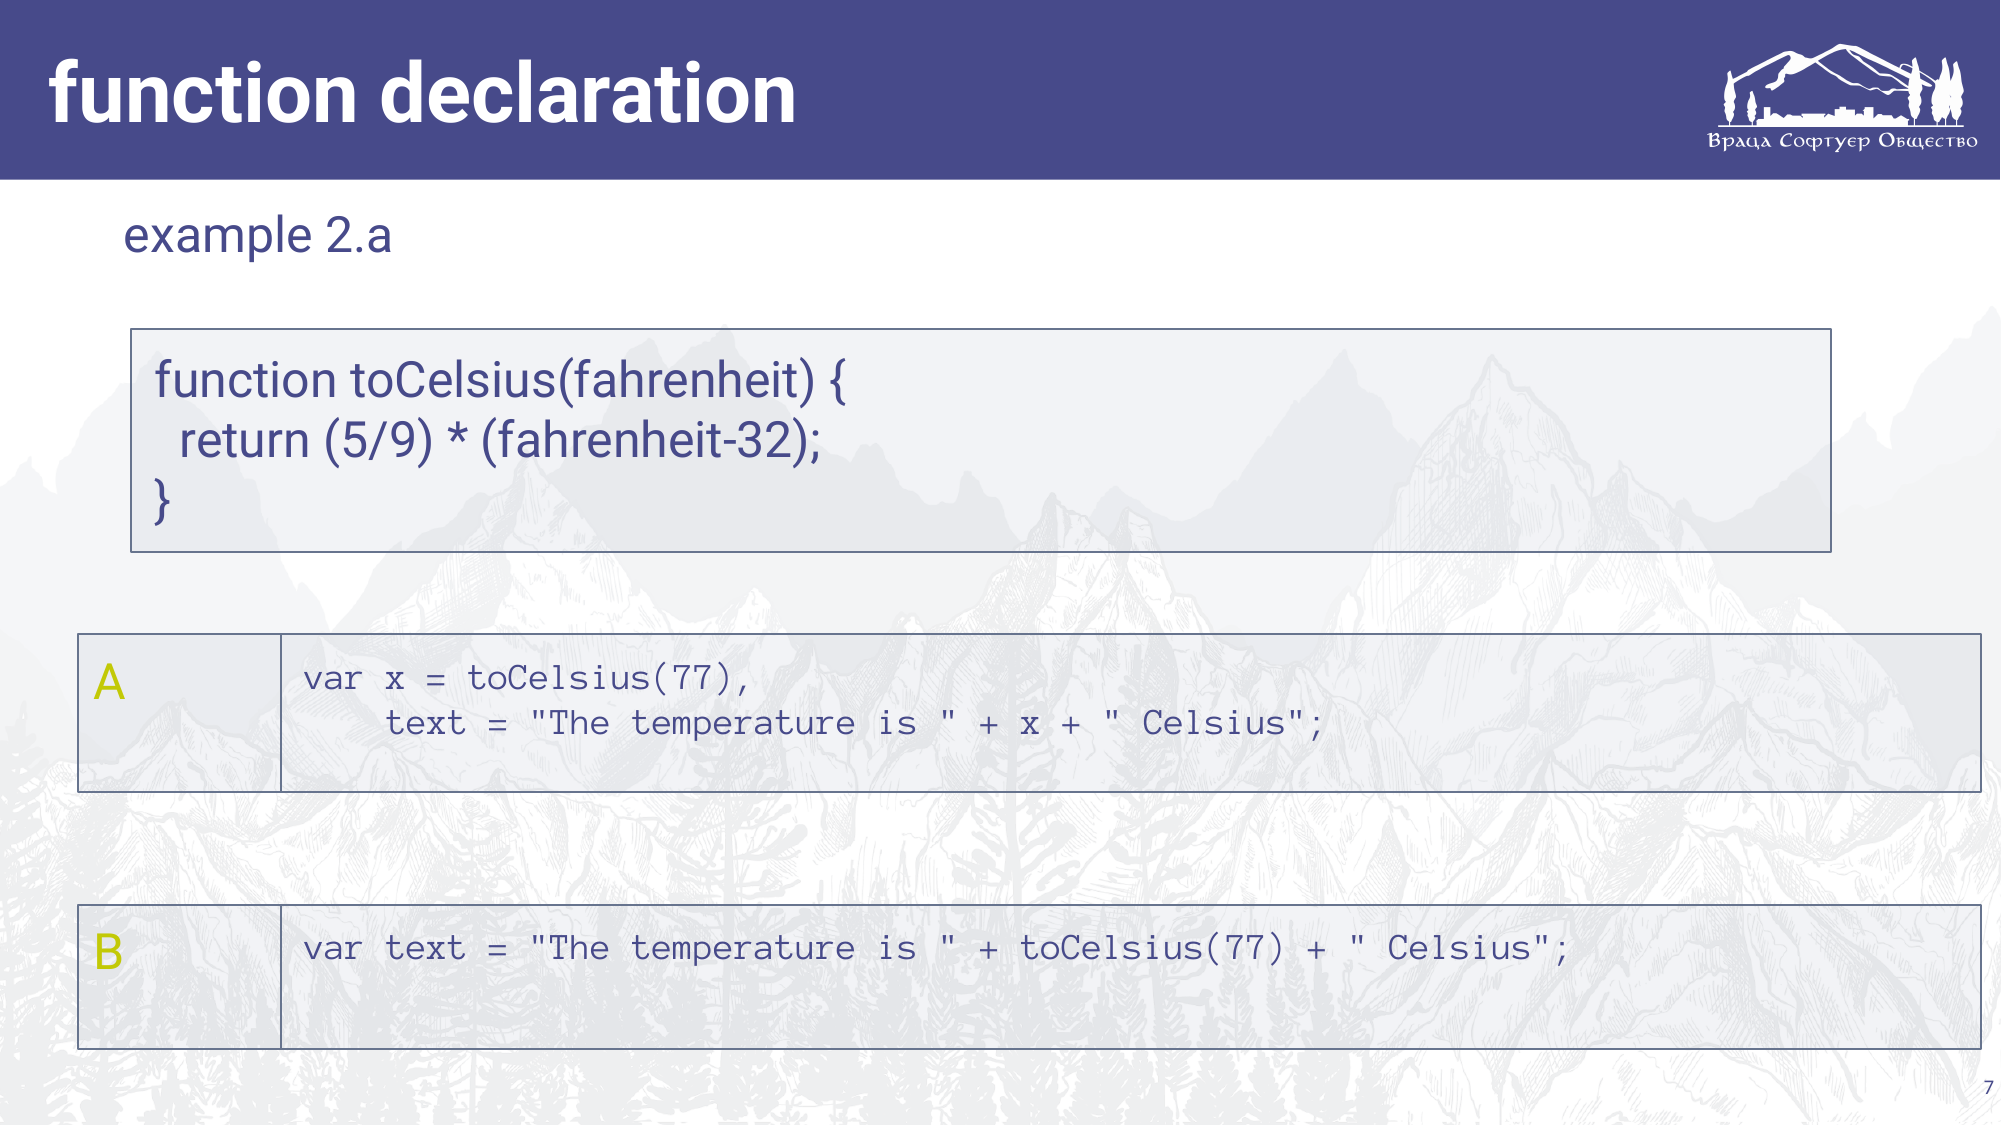

# function declaration
example 2.a
function toCelsius(fahrenheit) {
  return (5/9) * (fahrenheit-32);
}

A
var x = toCelsius(77),
    text = "The temperature is " + x + " Celsius";

B
var text = "The temperature is " + toCelsius(77) + " Celsius";

7